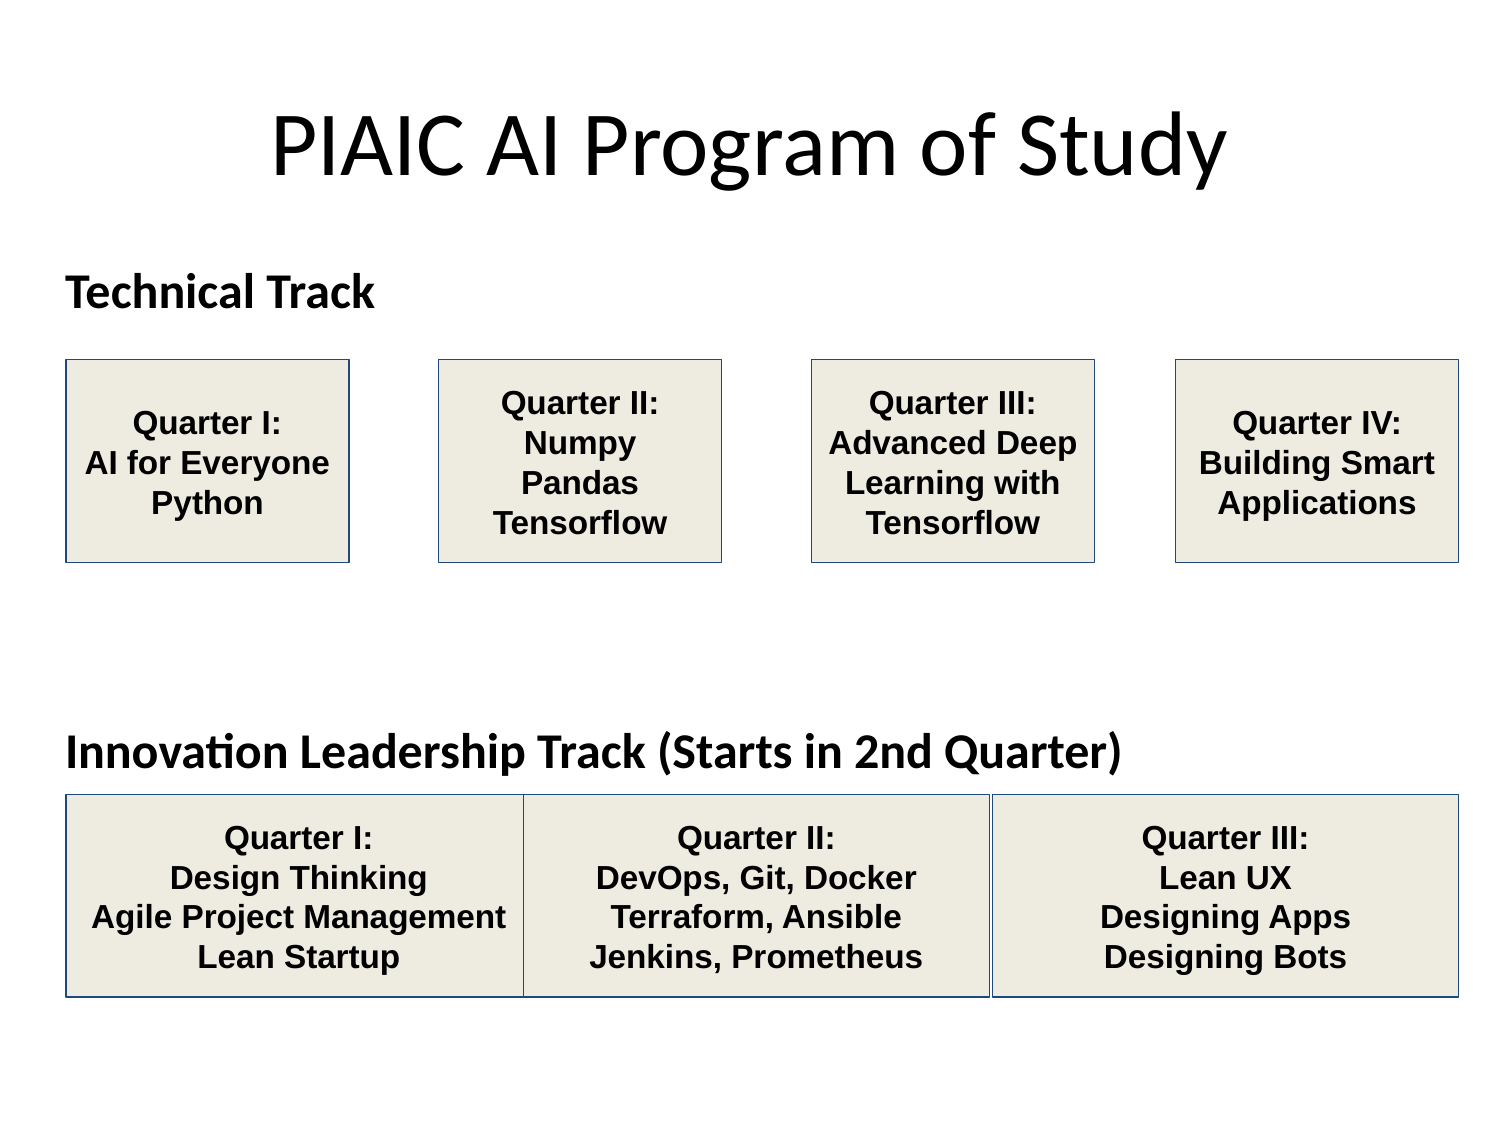

# PIAIC AI Program of Study
Technical Track
Quarter I:
AI for Everyone
Python
Quarter II:
Numpy
Pandas
Tensorflow
Quarter III:
Advanced Deep Learning with Tensorflow
Quarter IV:
Building Smart Applications
Innovation Leadership Track (Starts in 2nd Quarter)
Quarter I:
Design Thinking
Agile Project Management
Lean Startup
Quarter II:
DevOps, Git, Docker
Terraform, Ansible
Jenkins, Prometheus

Quarter III:
Lean UX
Designing Apps
Designing Bots